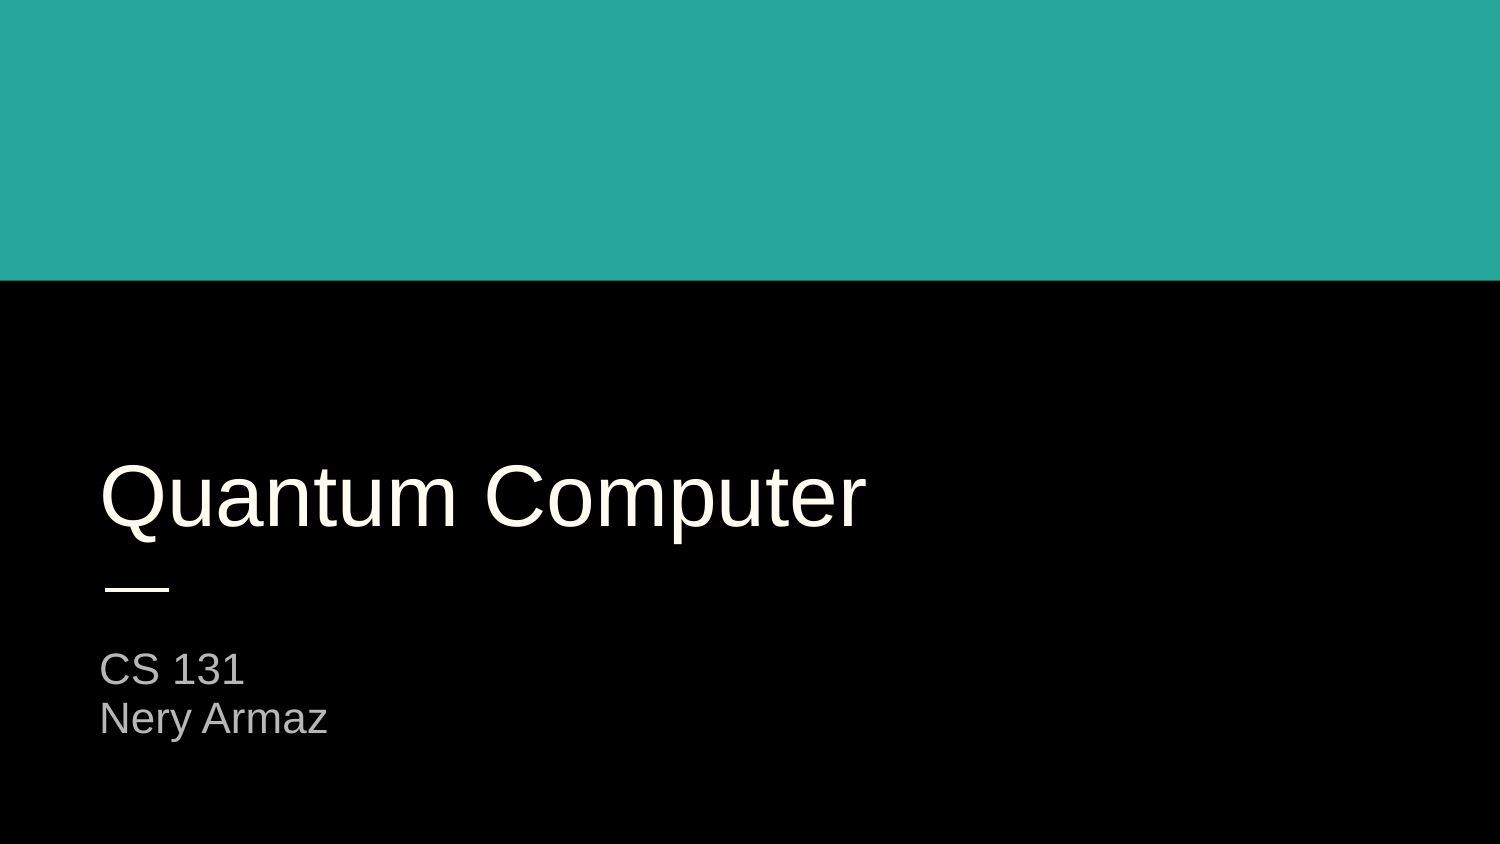

# Quantum Computer
CS 131
Nery Armaz